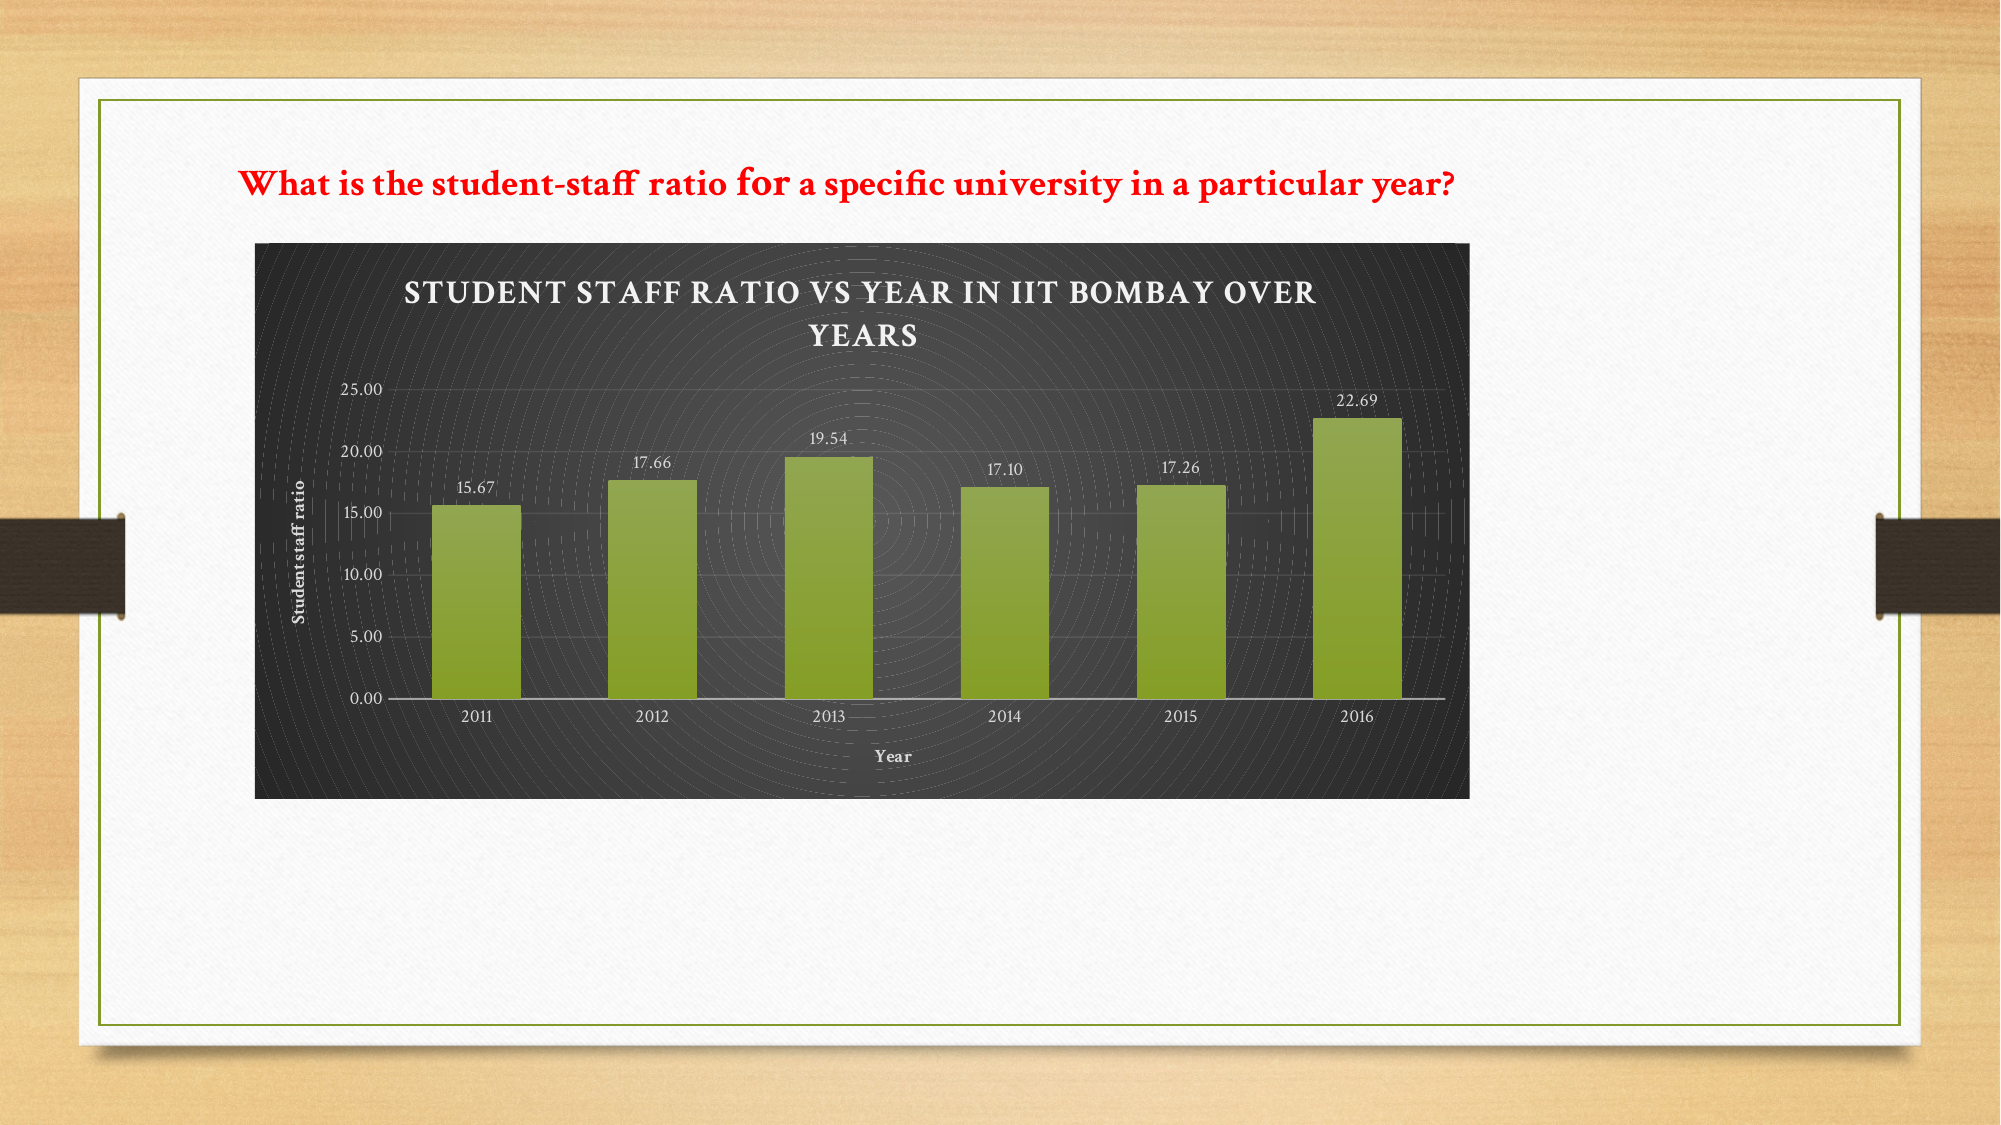

What is the student-staff ratio for a specific university in a particular year?

### Chart: STUDENT STAFF RATIO VS YEAR IN IIT BOMBAY OVER YEARS

| Category |  |
|---|---|
| 2011 | 15.665405405405405 |
| 2012 | 17.65625 |
| 2013 | 19.542857142857144 |
| 2014 | 17.1 |
| 2015 | 17.255555555555556 |
| 2016 | 22.685714285714287 |